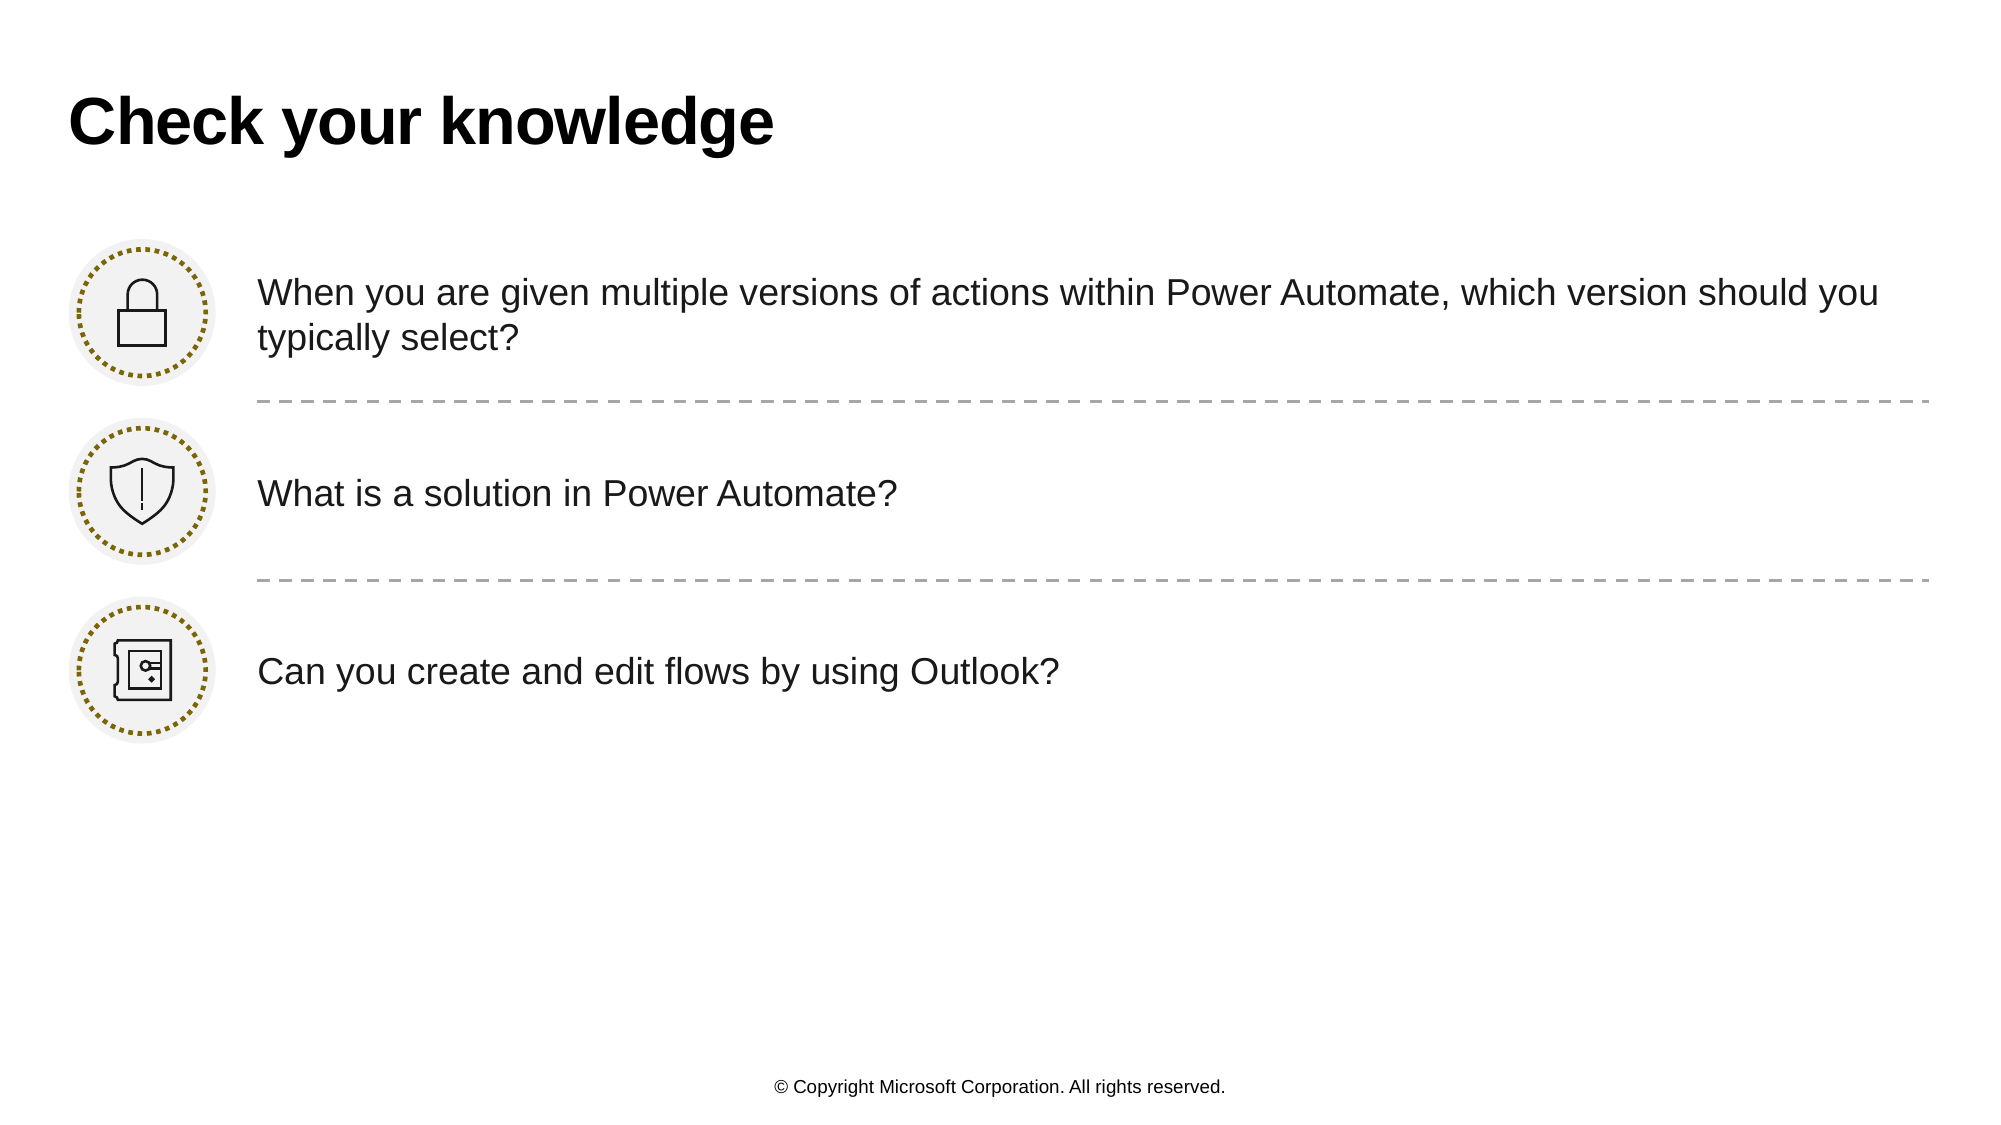

# Check your knowledge

When you are given multiple versions of actions within Power Automate, which version should you typically select?

What is a solution in Power Automate?

Can you create and edit flows by using Outlook?